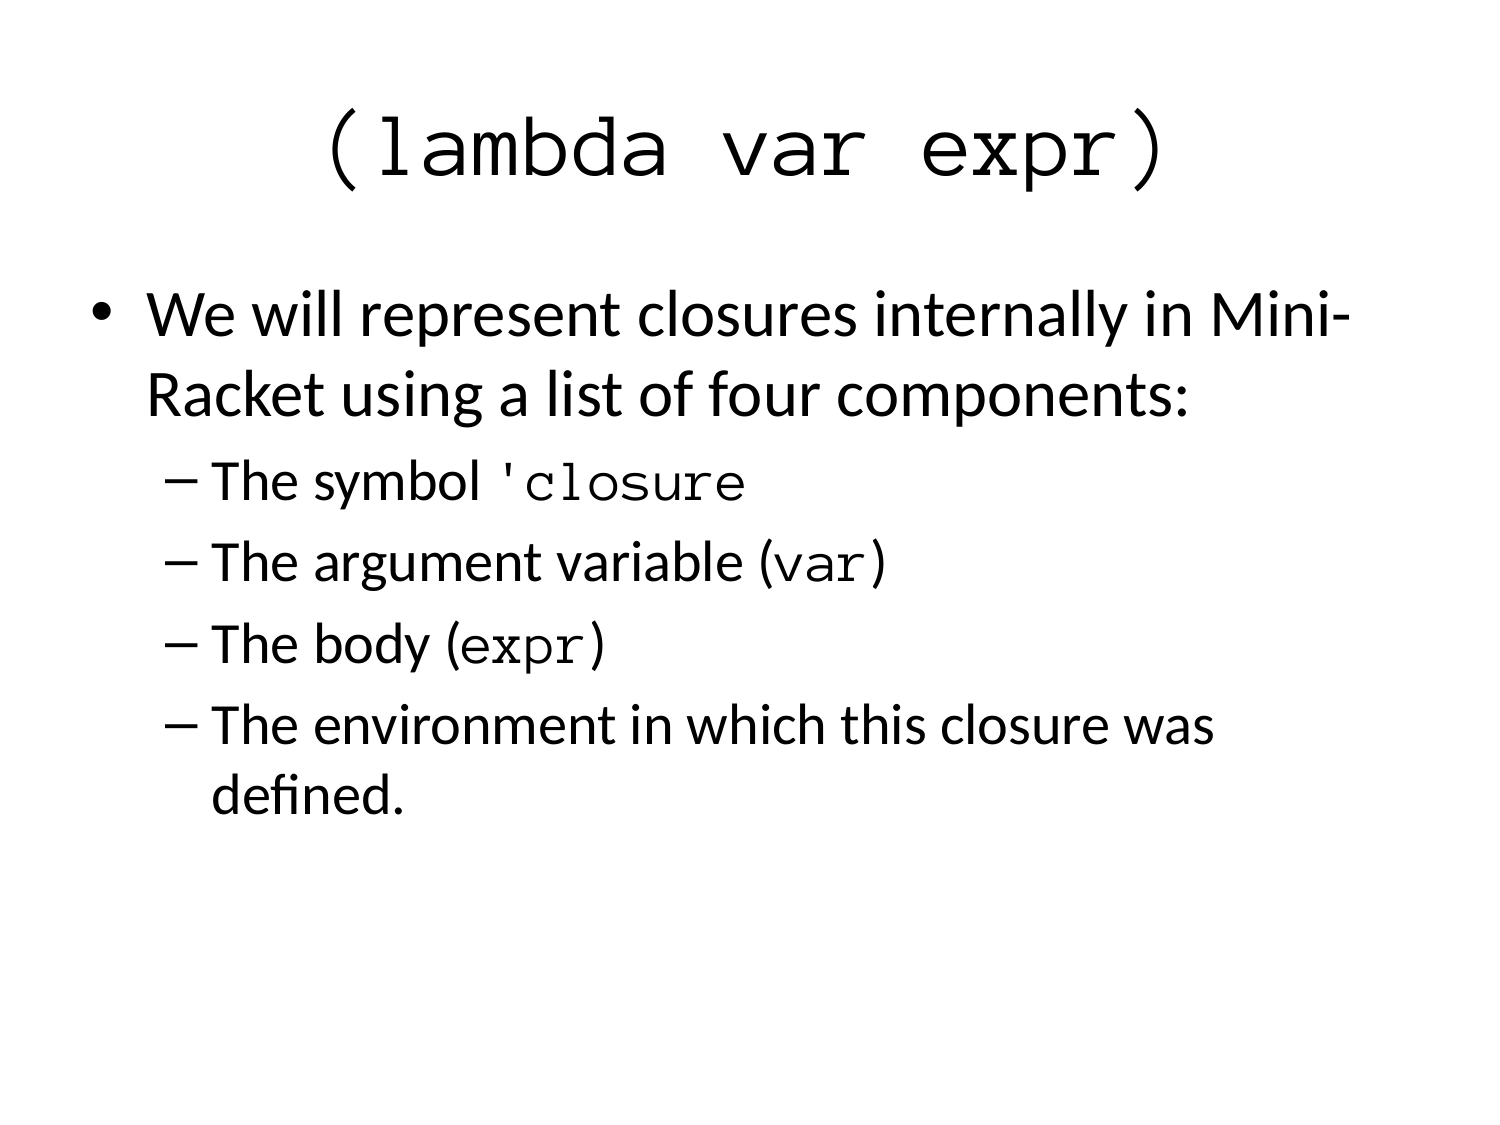

# (lambda var expr)
We will represent closures internally in Mini-Racket using a list of four components:
The symbol 'closure
The argument variable (var)
The body (expr)
The environment in which this closure was defined.